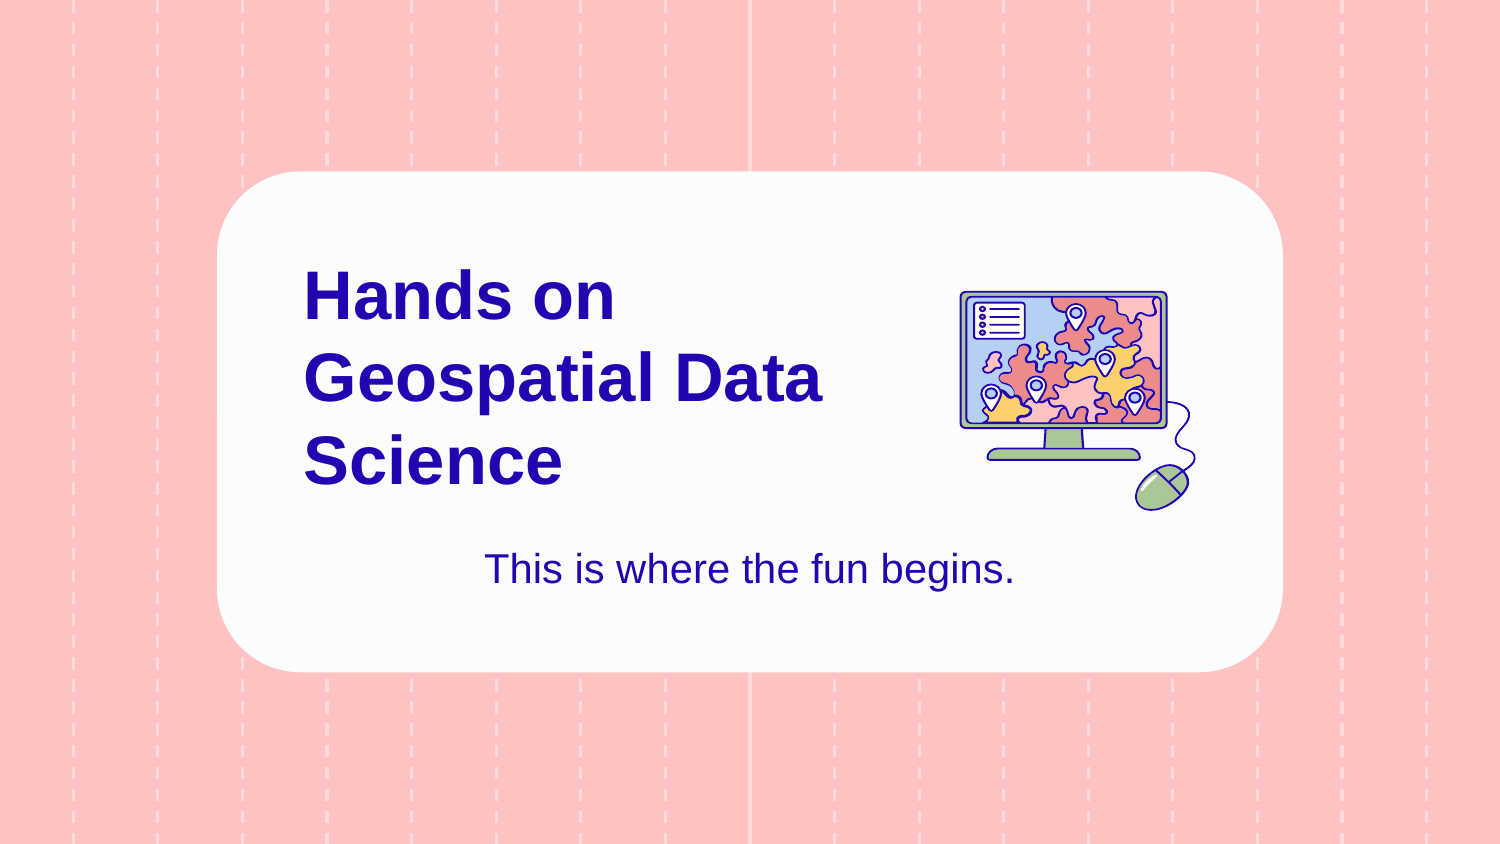

Hands on Geospatial Data Science

# This is where the fun begins.